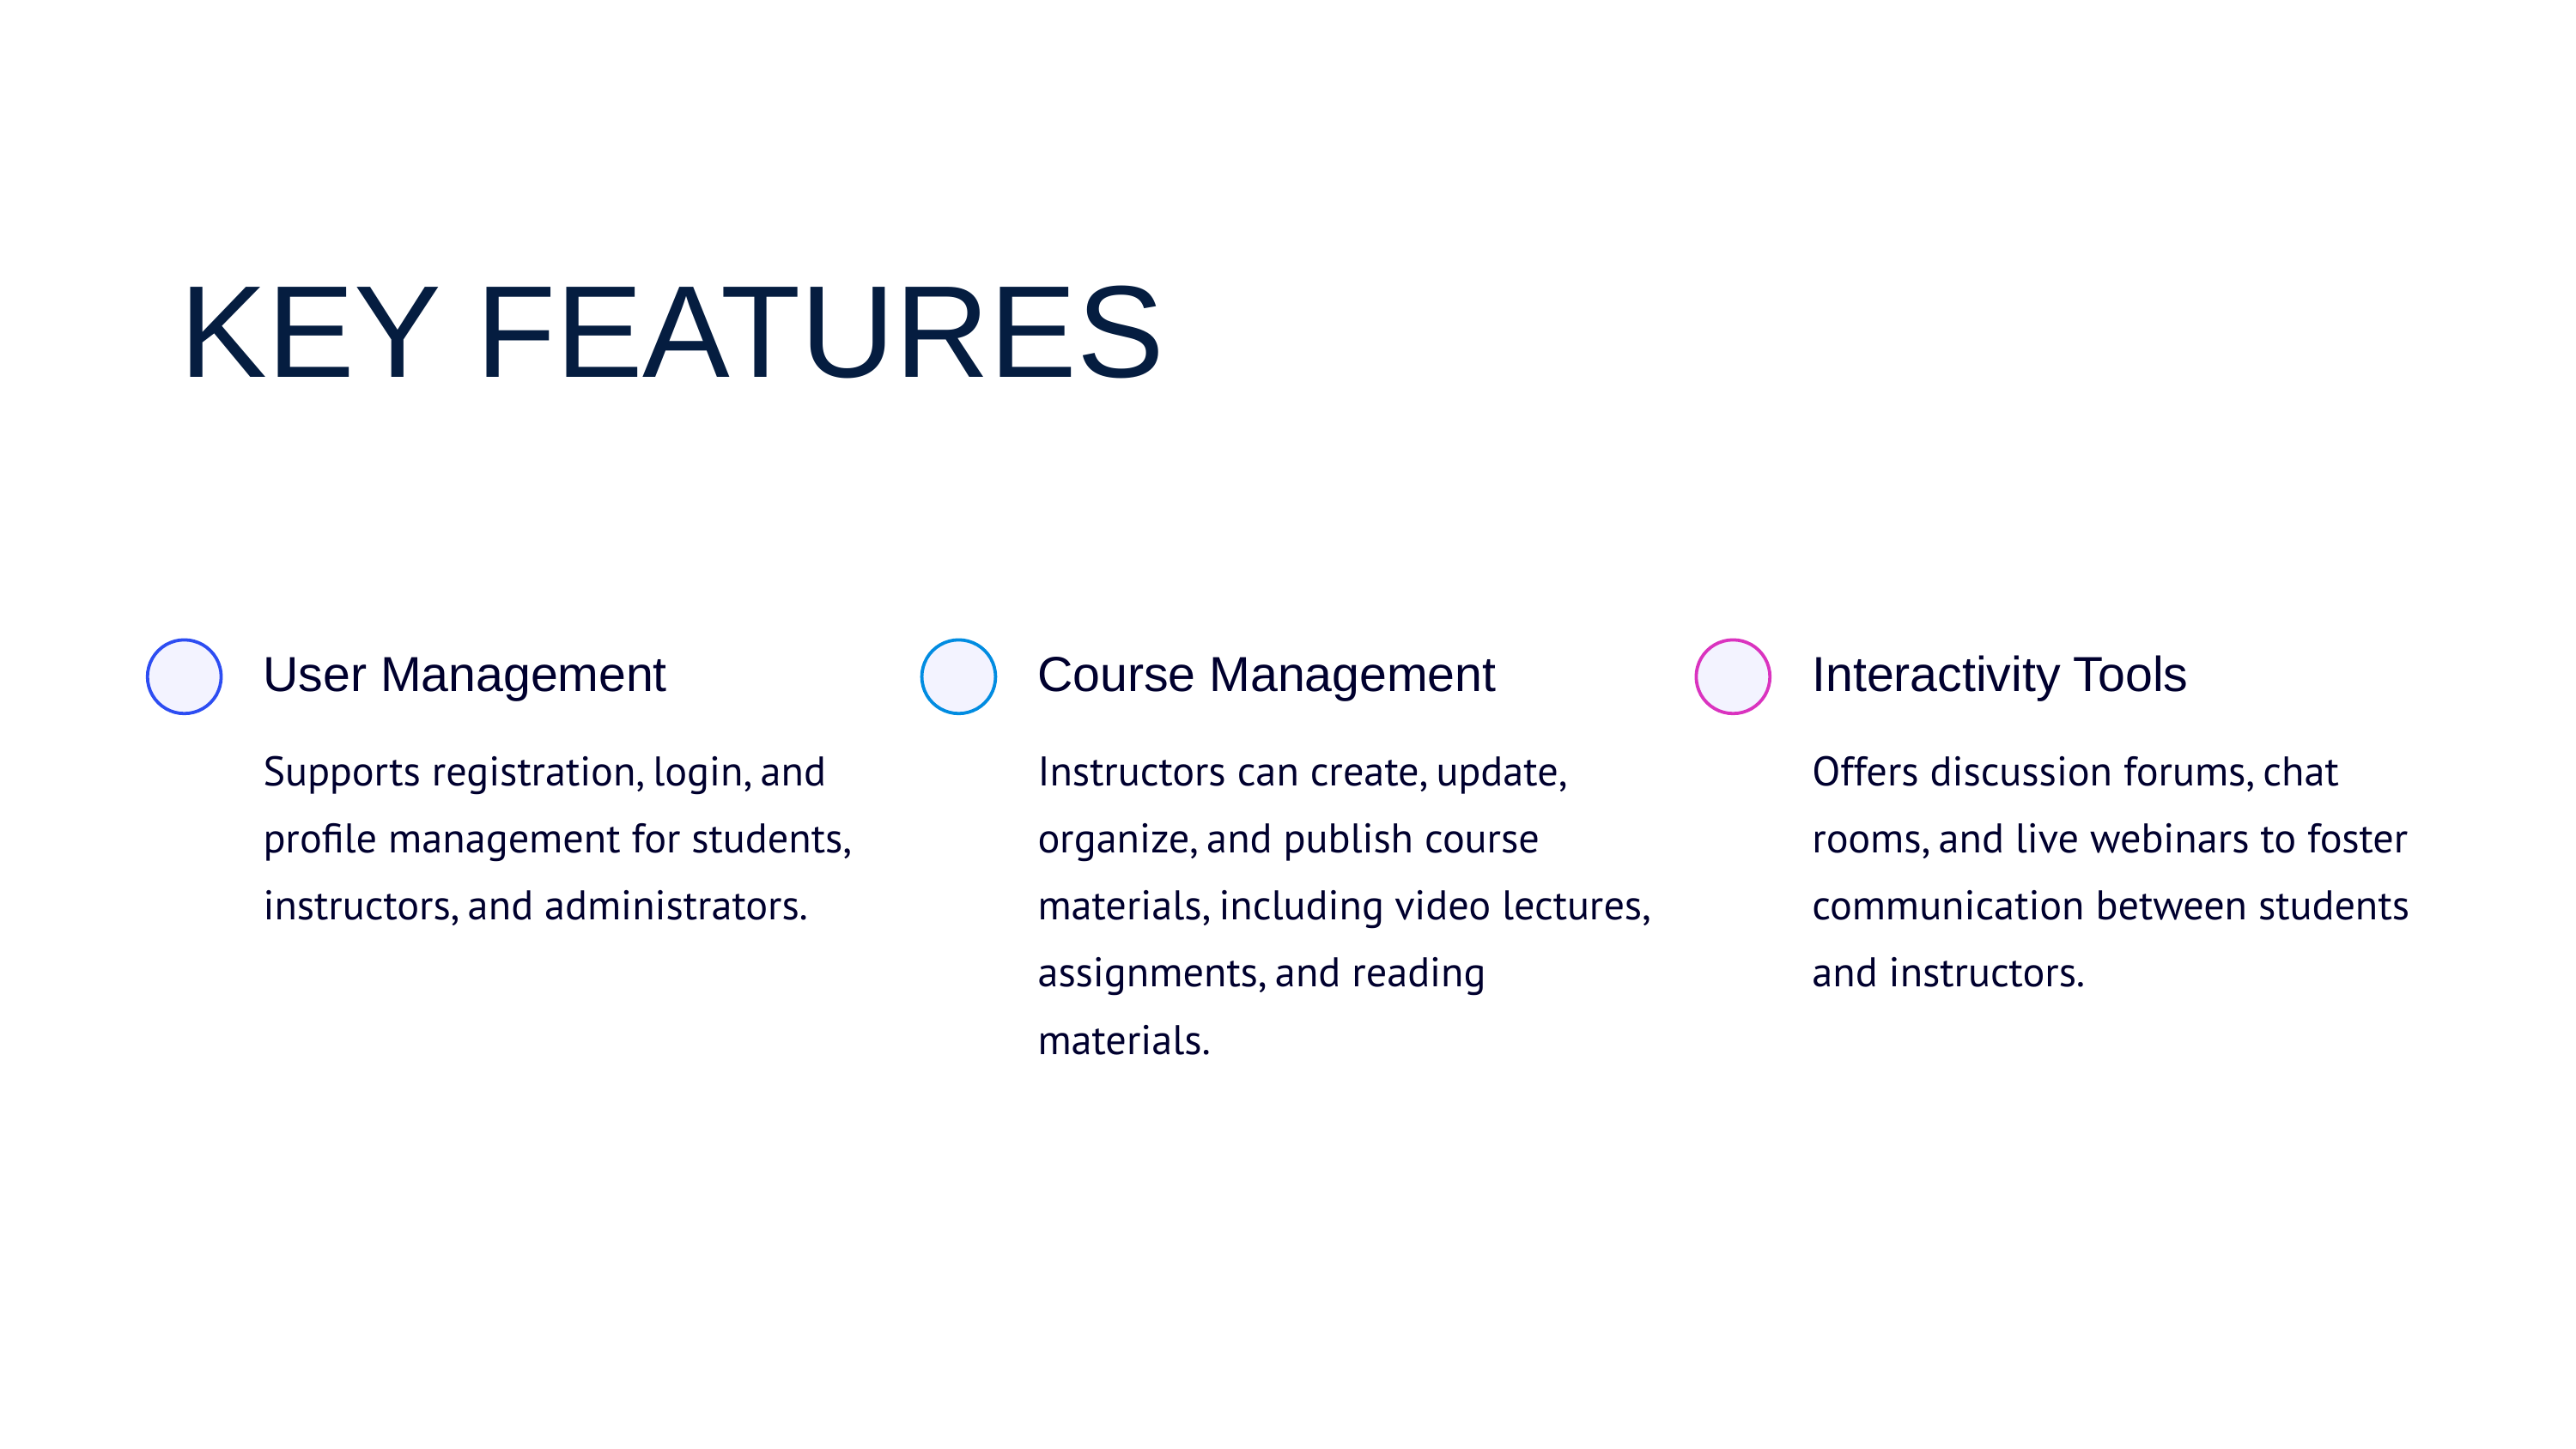

KEY FEATURES

User Management
Course Management
Interactivity Tools
Supports registration, login, and profile management for students, instructors, and administrators.
Instructors can create, update, organize, and publish course materials, including video lectures, assignments, and reading materials.
Offers discussion forums, chat rooms, and live webinars to foster communication between students and instructors.